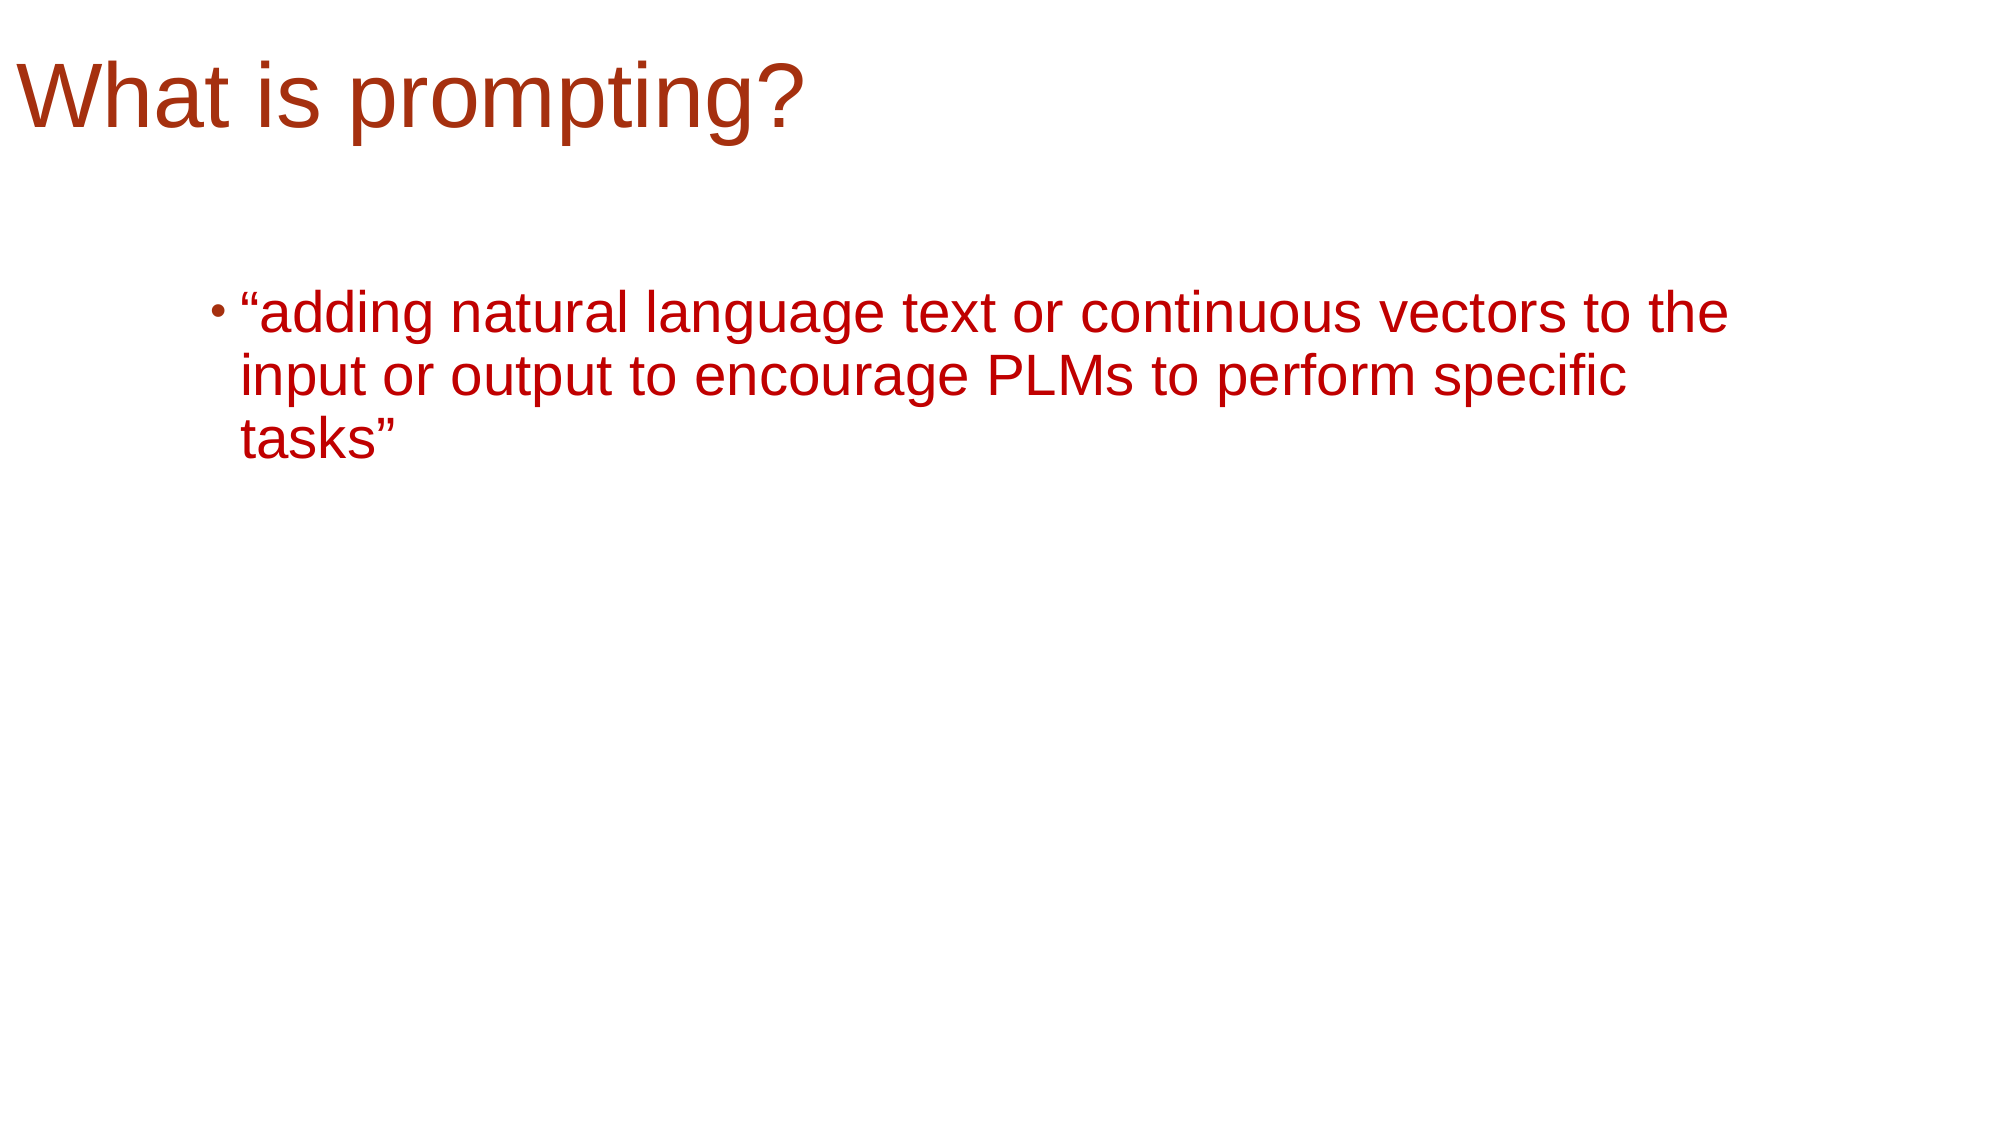

# What is prompting?
“adding natural language text or continuous vectors to the input or output to encourage PLMs to perform specific tasks”